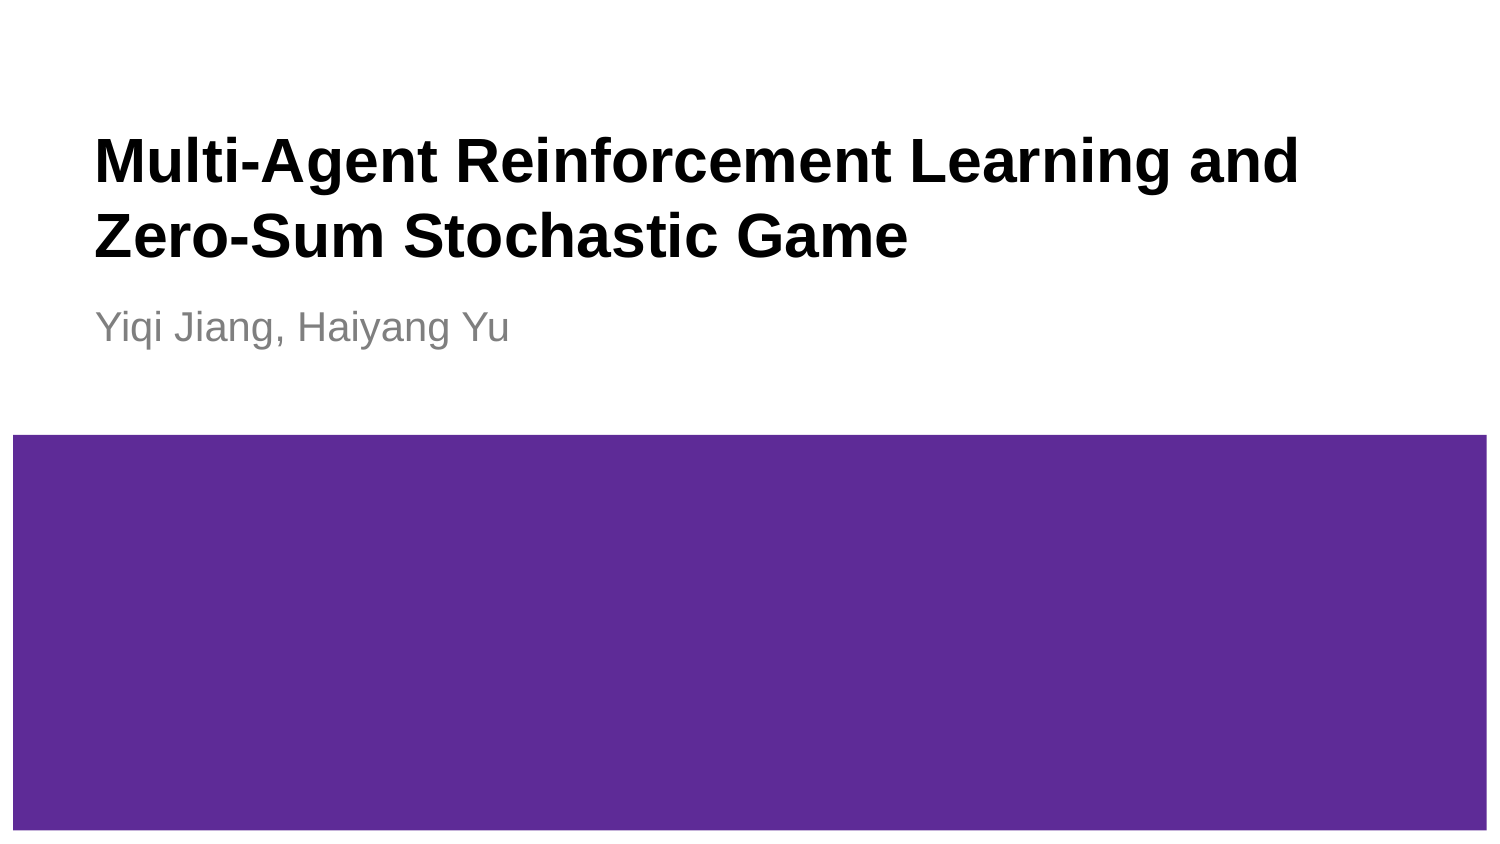

# Multi-Agent Reinforcement Learning and Zero-Sum Stochastic Game
Yiqi Jiang, Haiyang Yu